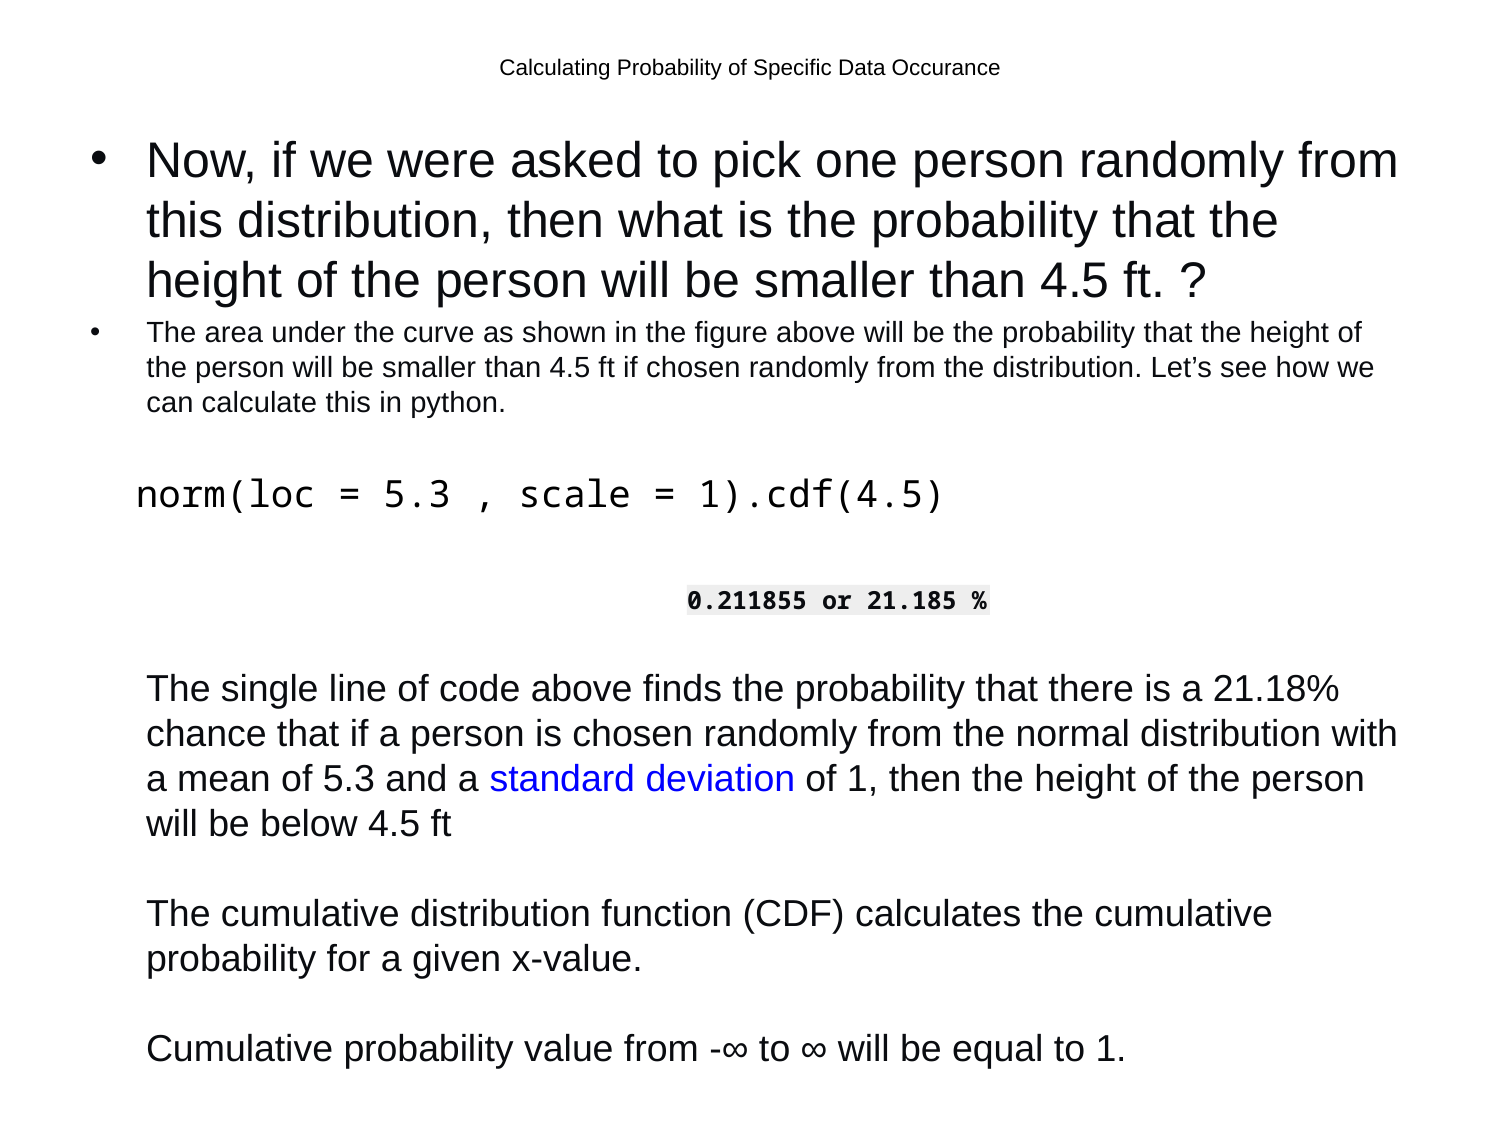

# Calculating Probability of Specific Data Occurance
Now, if we were asked to pick one person randomly from this distribution, then what is the probability that the height of the person will be smaller than 4.5 ft. ?
The area under the curve as shown in the figure above will be the probability that the height of the person will be smaller than 4.5 ft if chosen randomly from the distribution. Let’s see how we can calculate this in python.

| norm(loc = 5.3 , scale = 1).cdf(4.5) |
| --- |
0.211855 or 21.185 %
The single line of code above finds the probability that there is a 21.18% chance that if a person is chosen randomly from the normal distribution with a mean of 5.3 and a standard deviation of 1, then the height of the person will be below 4.5 ft

The cumulative distribution function (CDF) calculates the cumulative probability for a given x-value.

Cumulative probability value from -∞ to ∞ will be equal to 1.